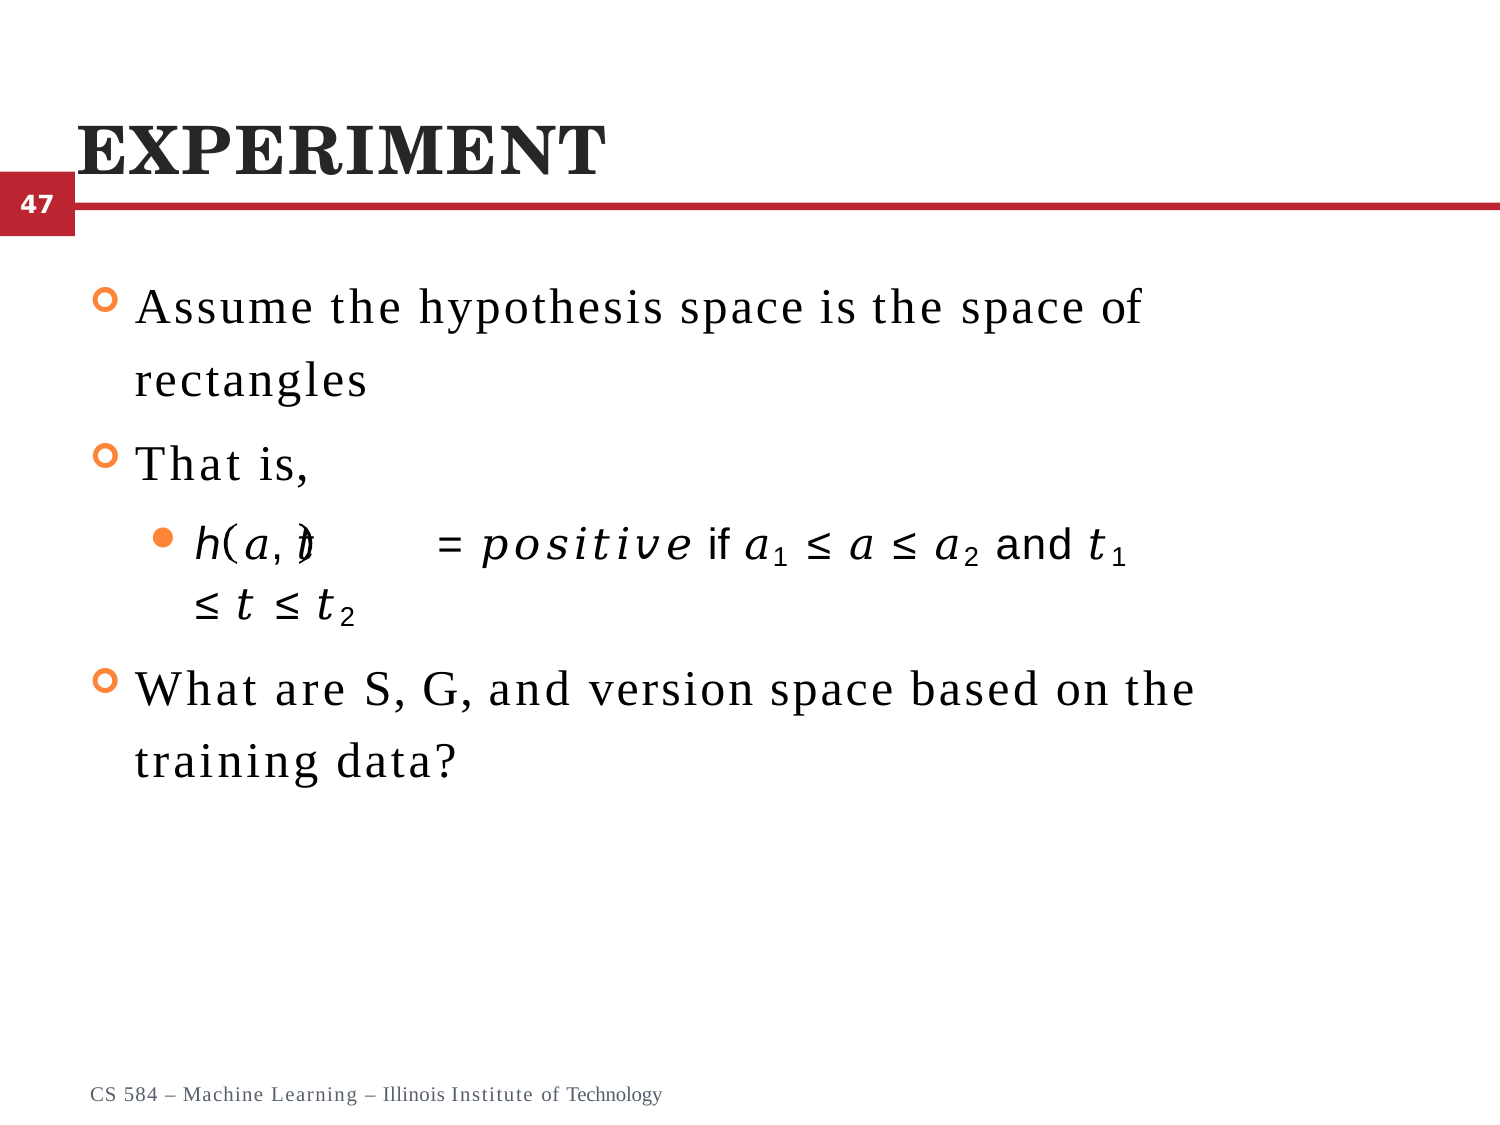

# Experiment
Assume the hypothesis space is the space of rectangles
That is,
ℎ 𝑎, 𝑡	= 𝑝𝑜𝑠𝑖𝑡𝑖𝑣𝑒 if 𝑎1 ≤ 𝑎 ≤ 𝑎2 and 𝑡1 ≤ 𝑡 ≤ 𝑡2
What are S, G, and version space based on the training data?

50
CS 584 – Machine Learning – Illinois Institute of Technology